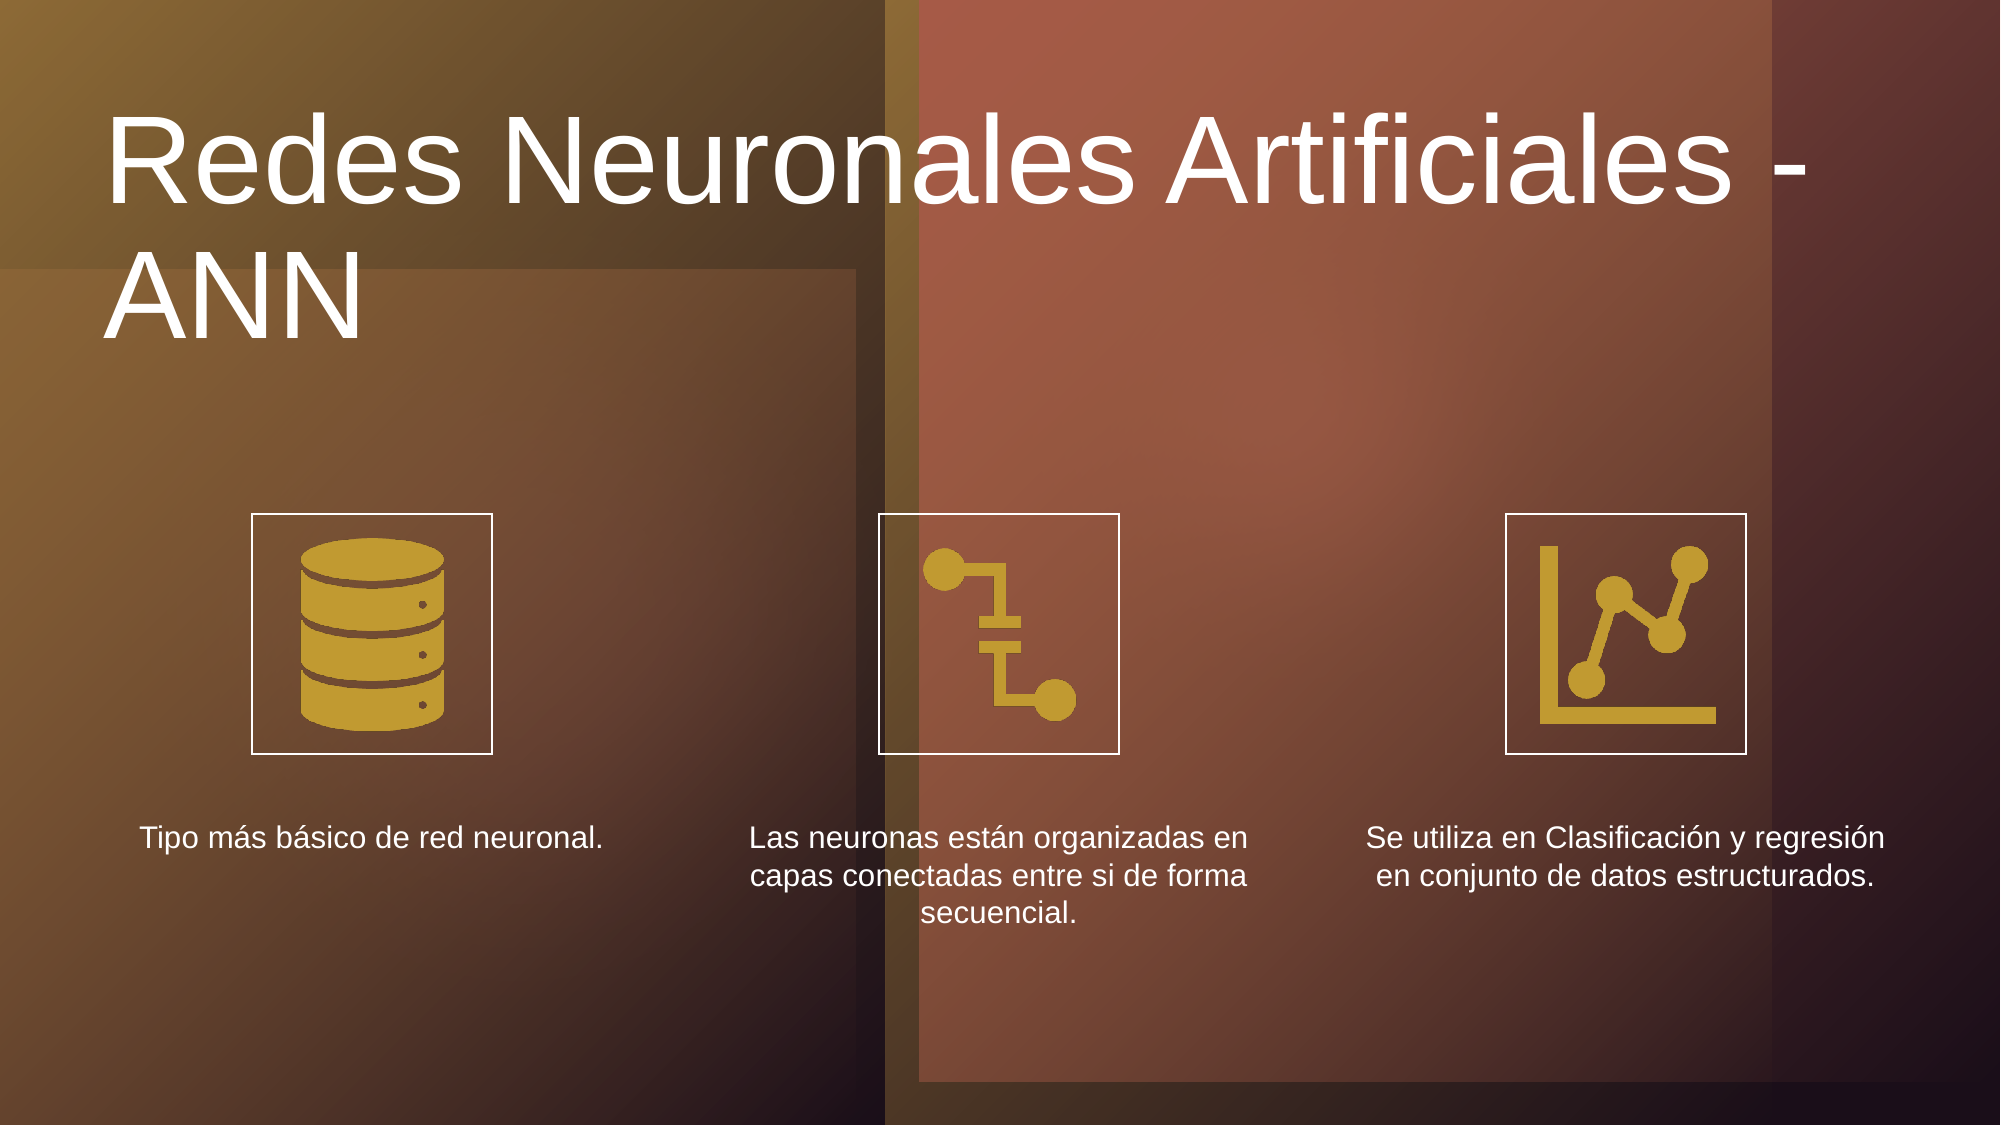

# Redes Neuronales Artificiales - ANN
Tipo más básico de red neuronal.
Las neuronas están organizadas en capas conectadas entre si de forma secuencial.
Se utiliza en Clasificación y regresión en conjunto de datos estructurados.